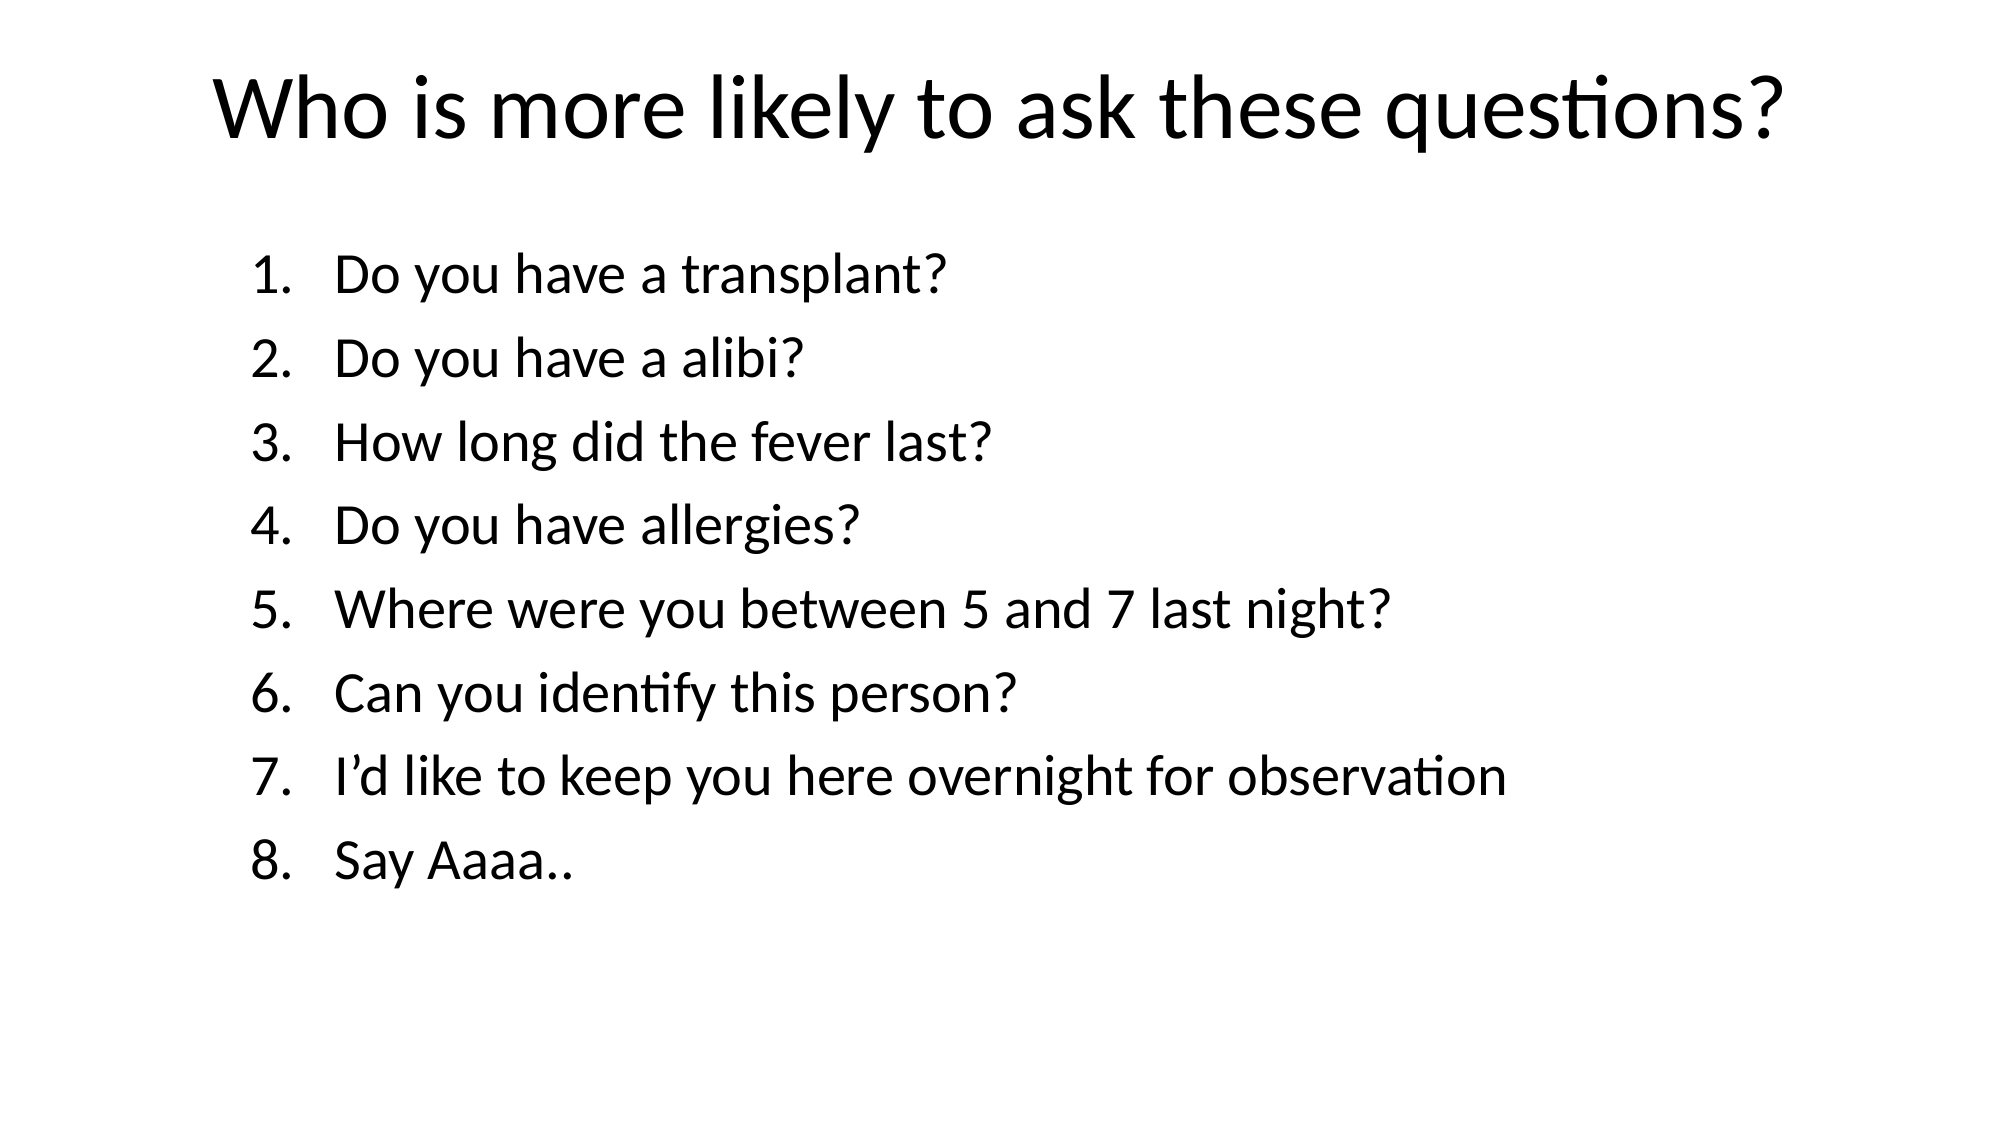

# Who is more likely to ask these questions?
Do you have a transplant?
Do you have a alibi?
How long did the fever last?
Do you have allergies?
Where were you between 5 and 7 last night?
Can you identify this person?
I’d like to keep you here overnight for observation
Say Aaaa..